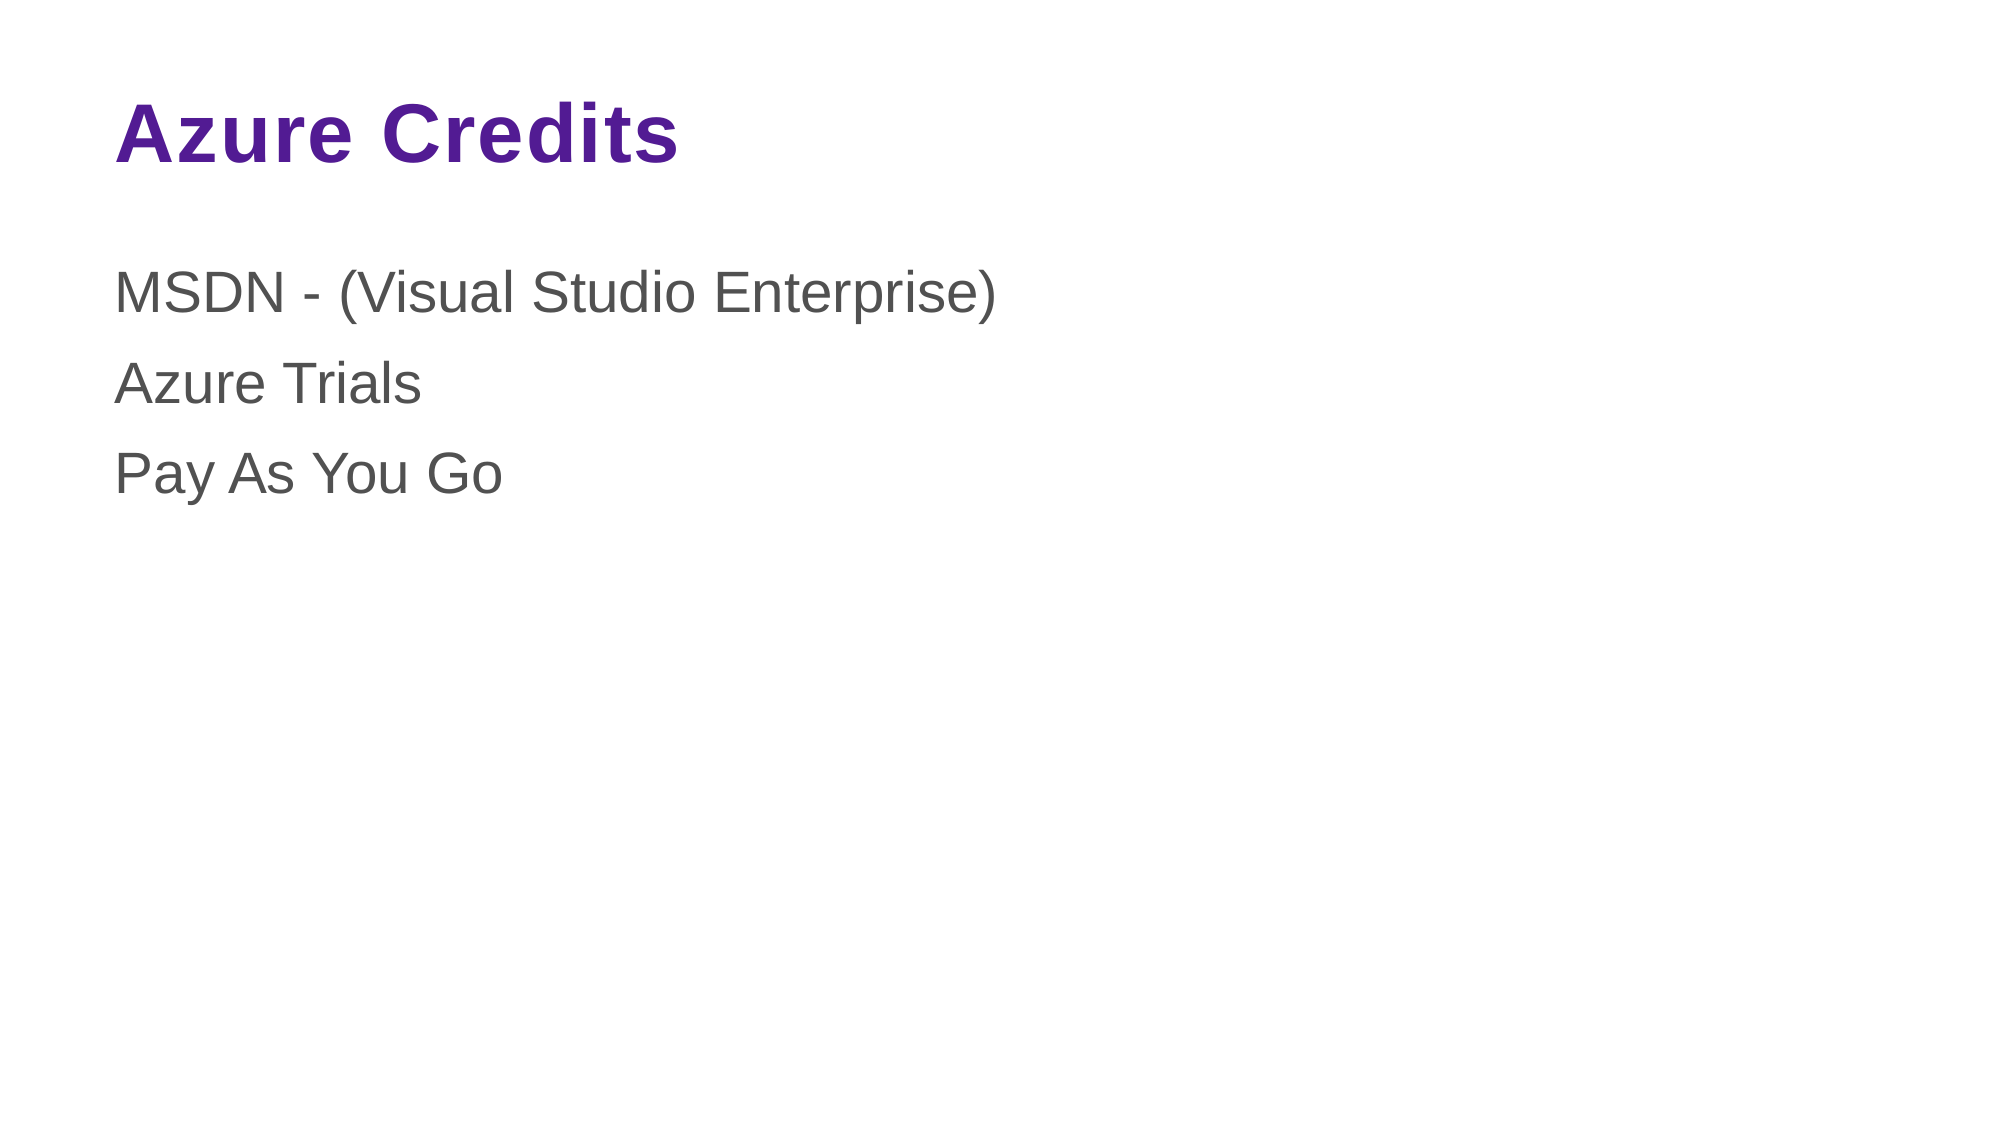

# Azure Credits
MSDN - (Visual Studio Enterprise)
Azure Trials
Pay As You Go